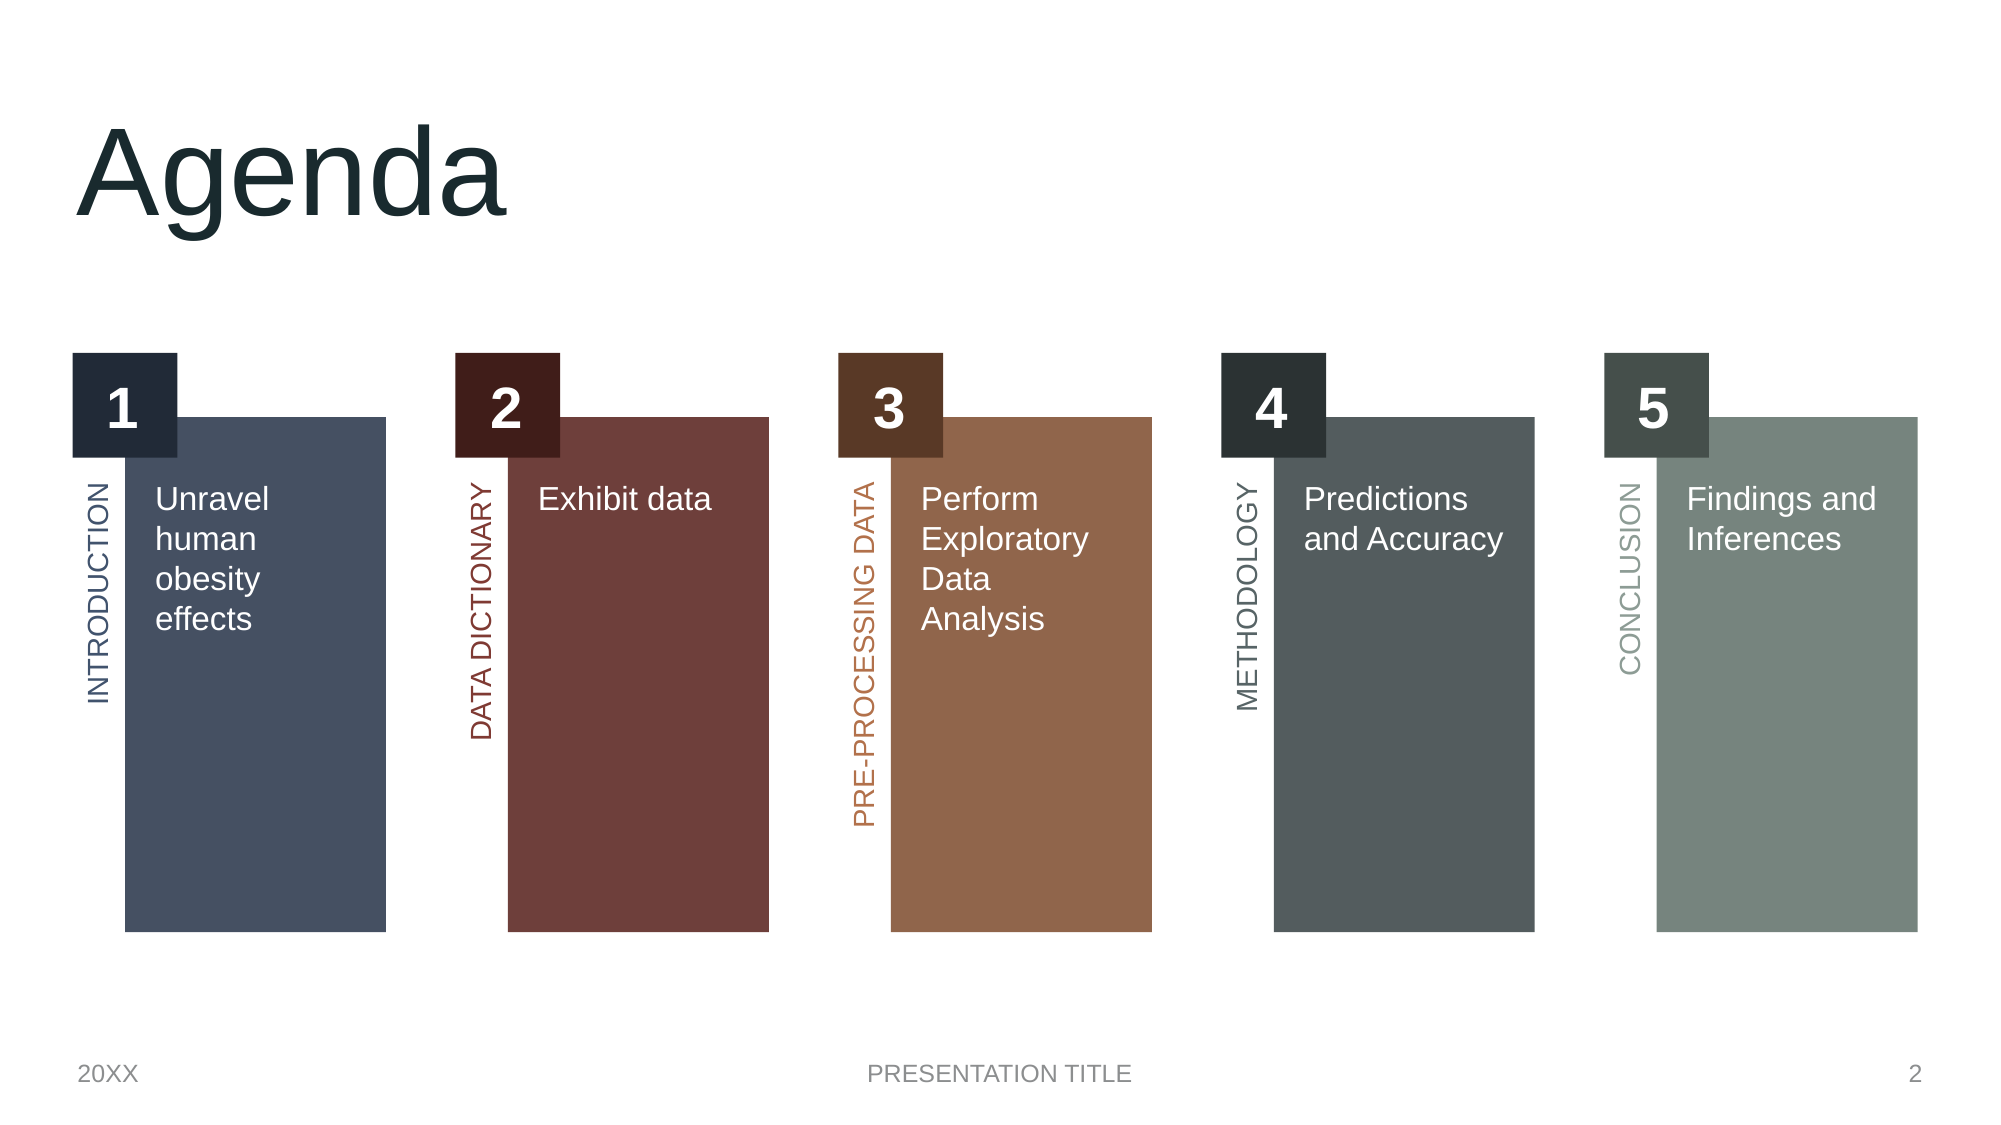

# Agenda
INTRODUCTION
Unravel human obesity effects

DATA DICTIONARY
Exhibit data

PRE-PROCESSING DATA
Perform Exploratory Data Analysis

METHODOLOGY
Predictions and Accuracy

CONCLUSION
Findings and Inferences

1
2
3
4
5
20XX
Presentation title
2